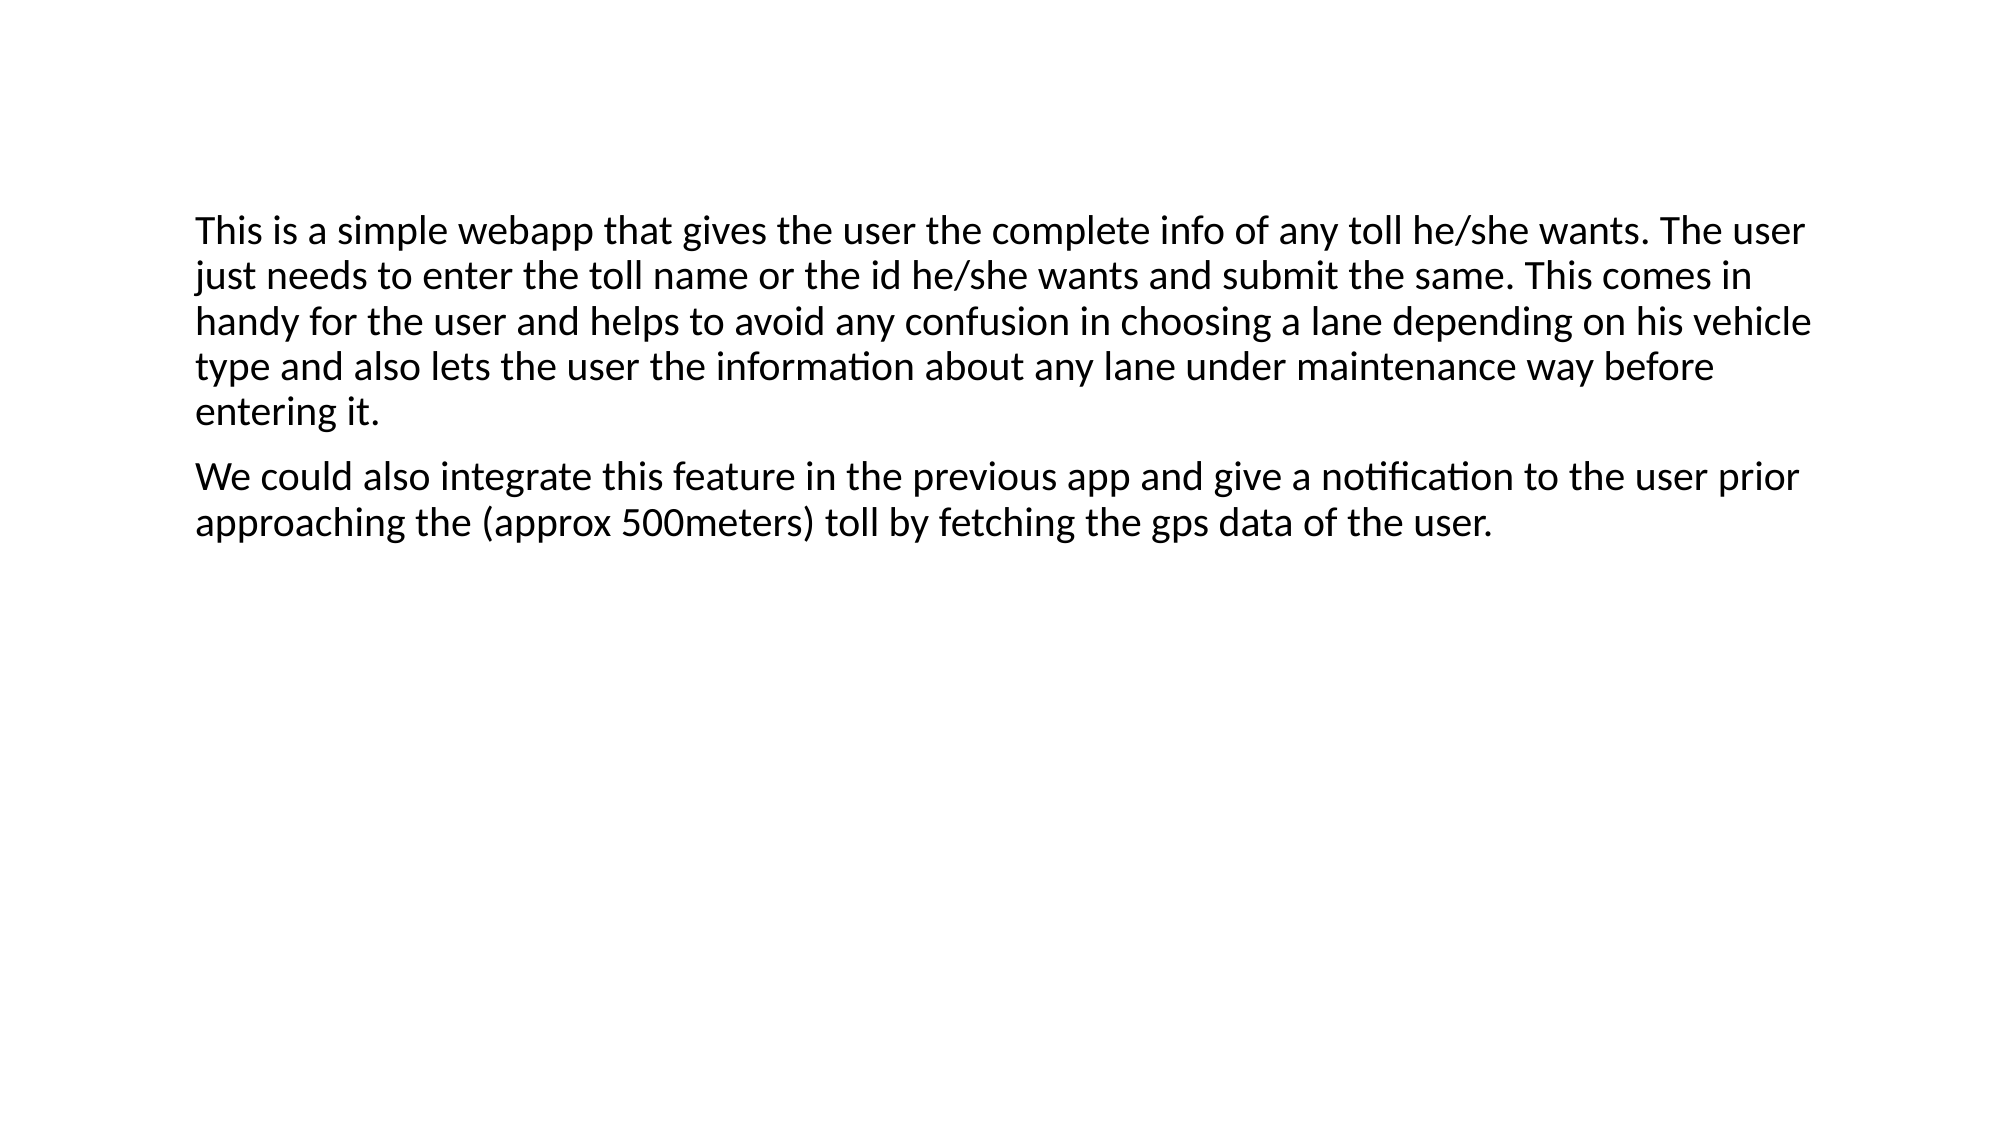

#
This is a simple webapp that gives the user the complete info of any toll he/she wants. The user just needs to enter the toll name or the id he/she wants and submit the same. This comes in handy for the user and helps to avoid any confusion in choosing a lane depending on his vehicle type and also lets the user the information about any lane under maintenance way before entering it.
We could also integrate this feature in the previous app and give a notification to the user prior approaching the (approx 500meters) toll by fetching the gps data of the user.